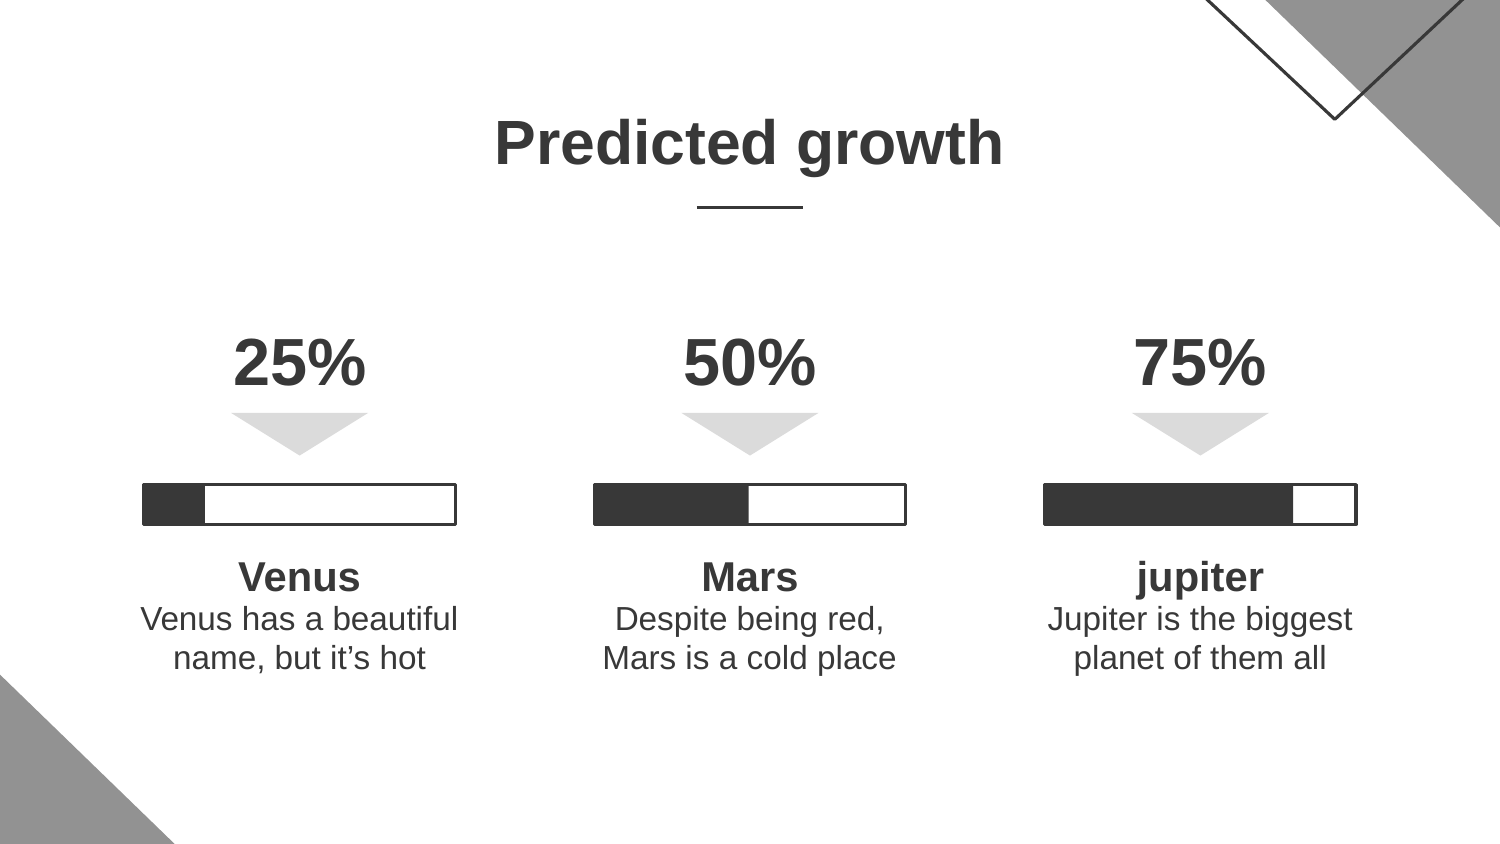

# Predicted growth
25%
50%
75%

Venus
Mars
jupiter
Venus has a beautiful name, but it’s hot
Despite being red, Mars is a cold place
Jupiter is the biggest planet of them all